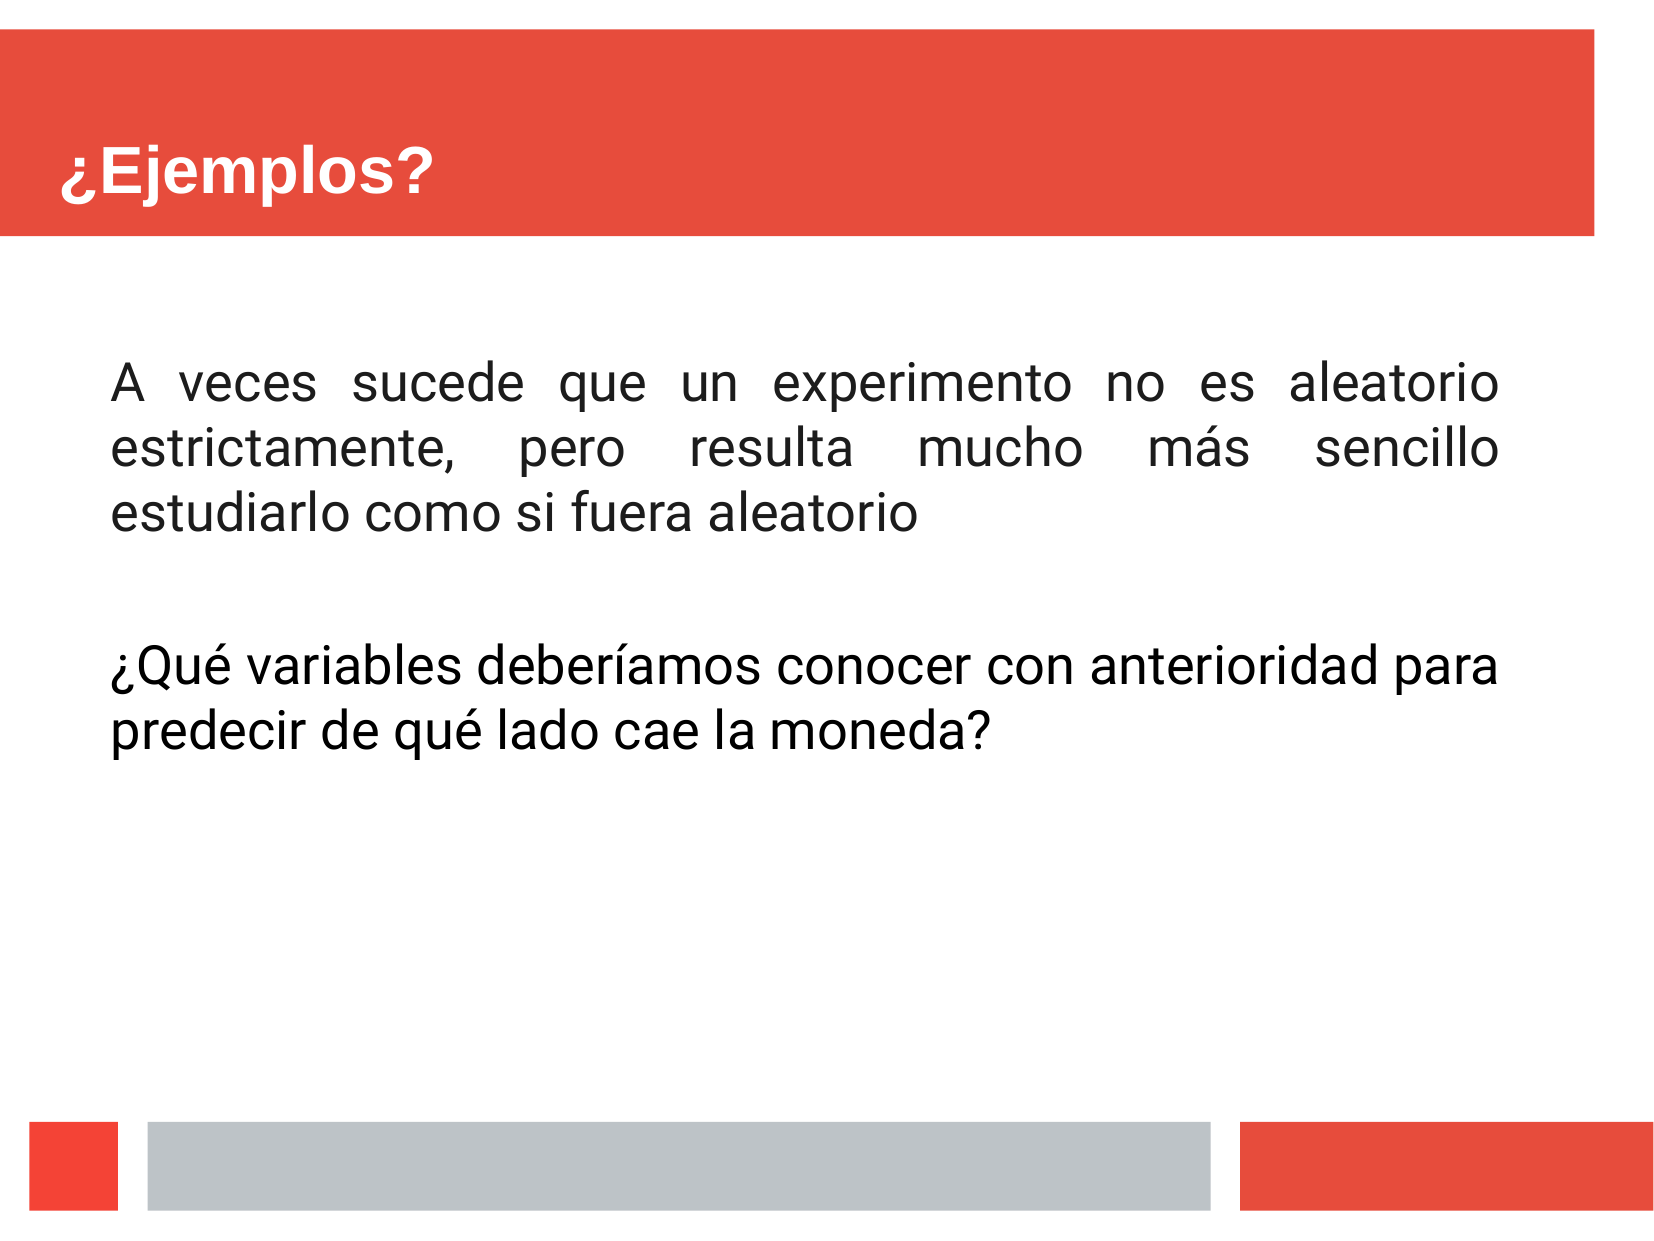

¿Ejemplos?

A veces sucede que un experimento no es aleatorio estrictamente, pero resulta mucho más sencillo estudiarlo como si fuera aleatorio

¿Qué variables deberíamos conocer con anterioridad para predecir de qué lado cae la moneda?